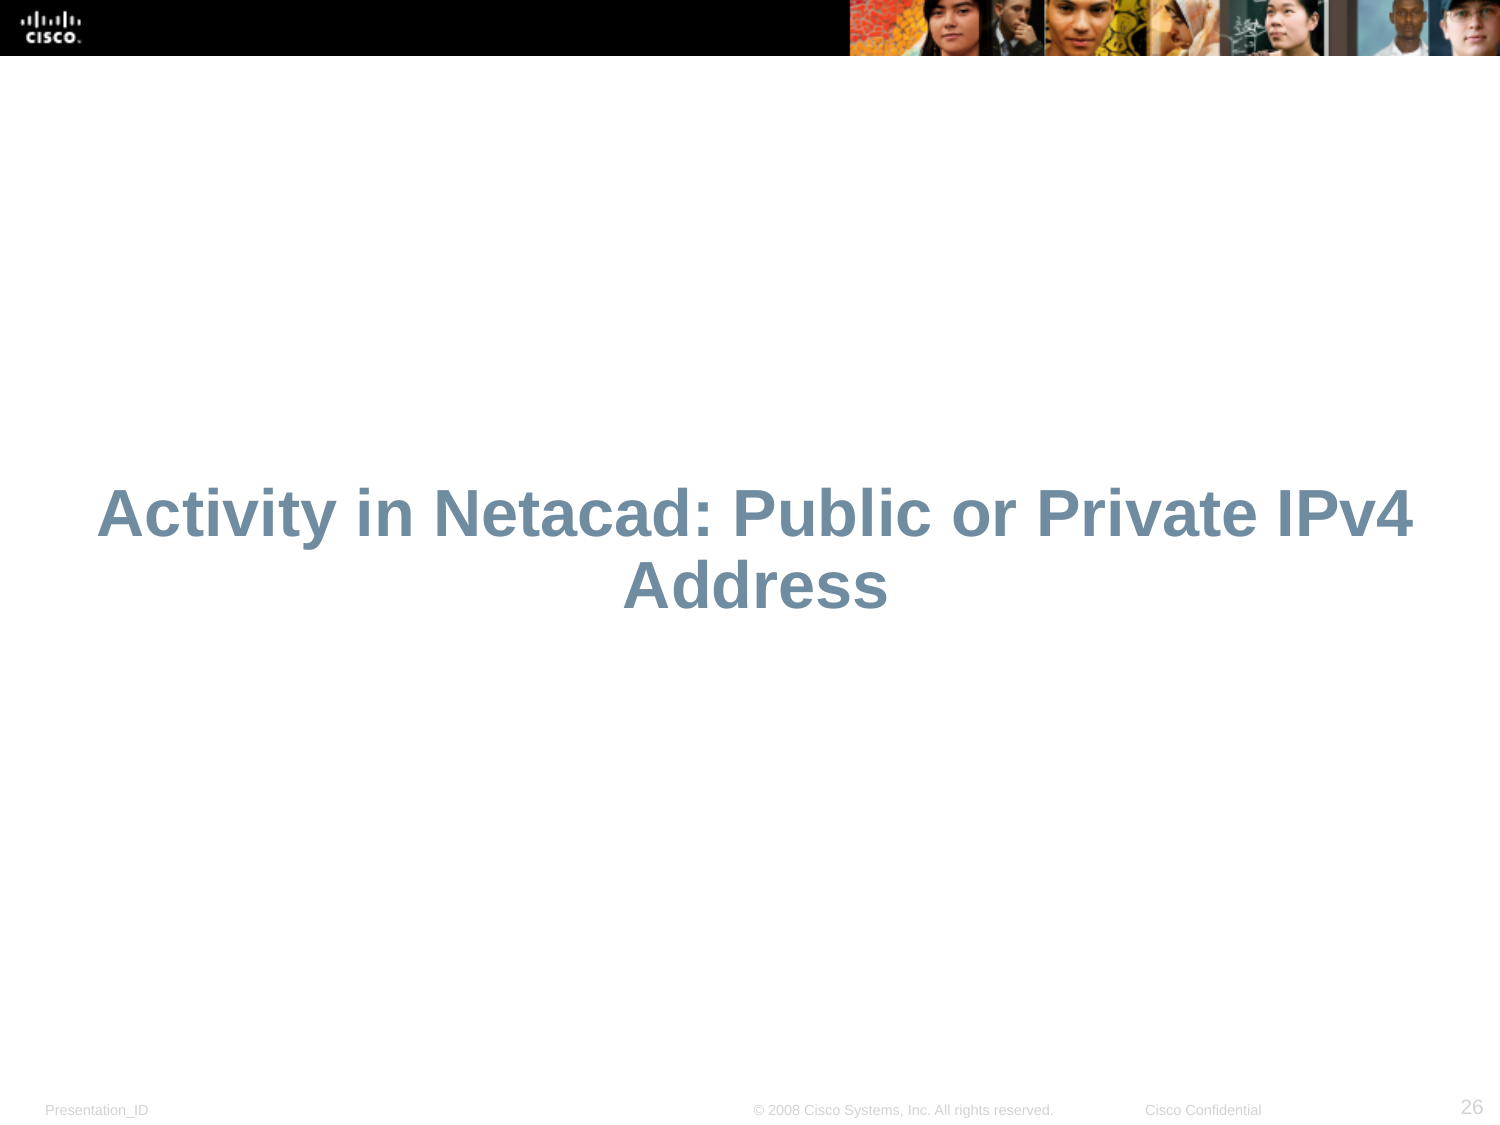

# Activity in Netacad: Public or Private IPv4 Address